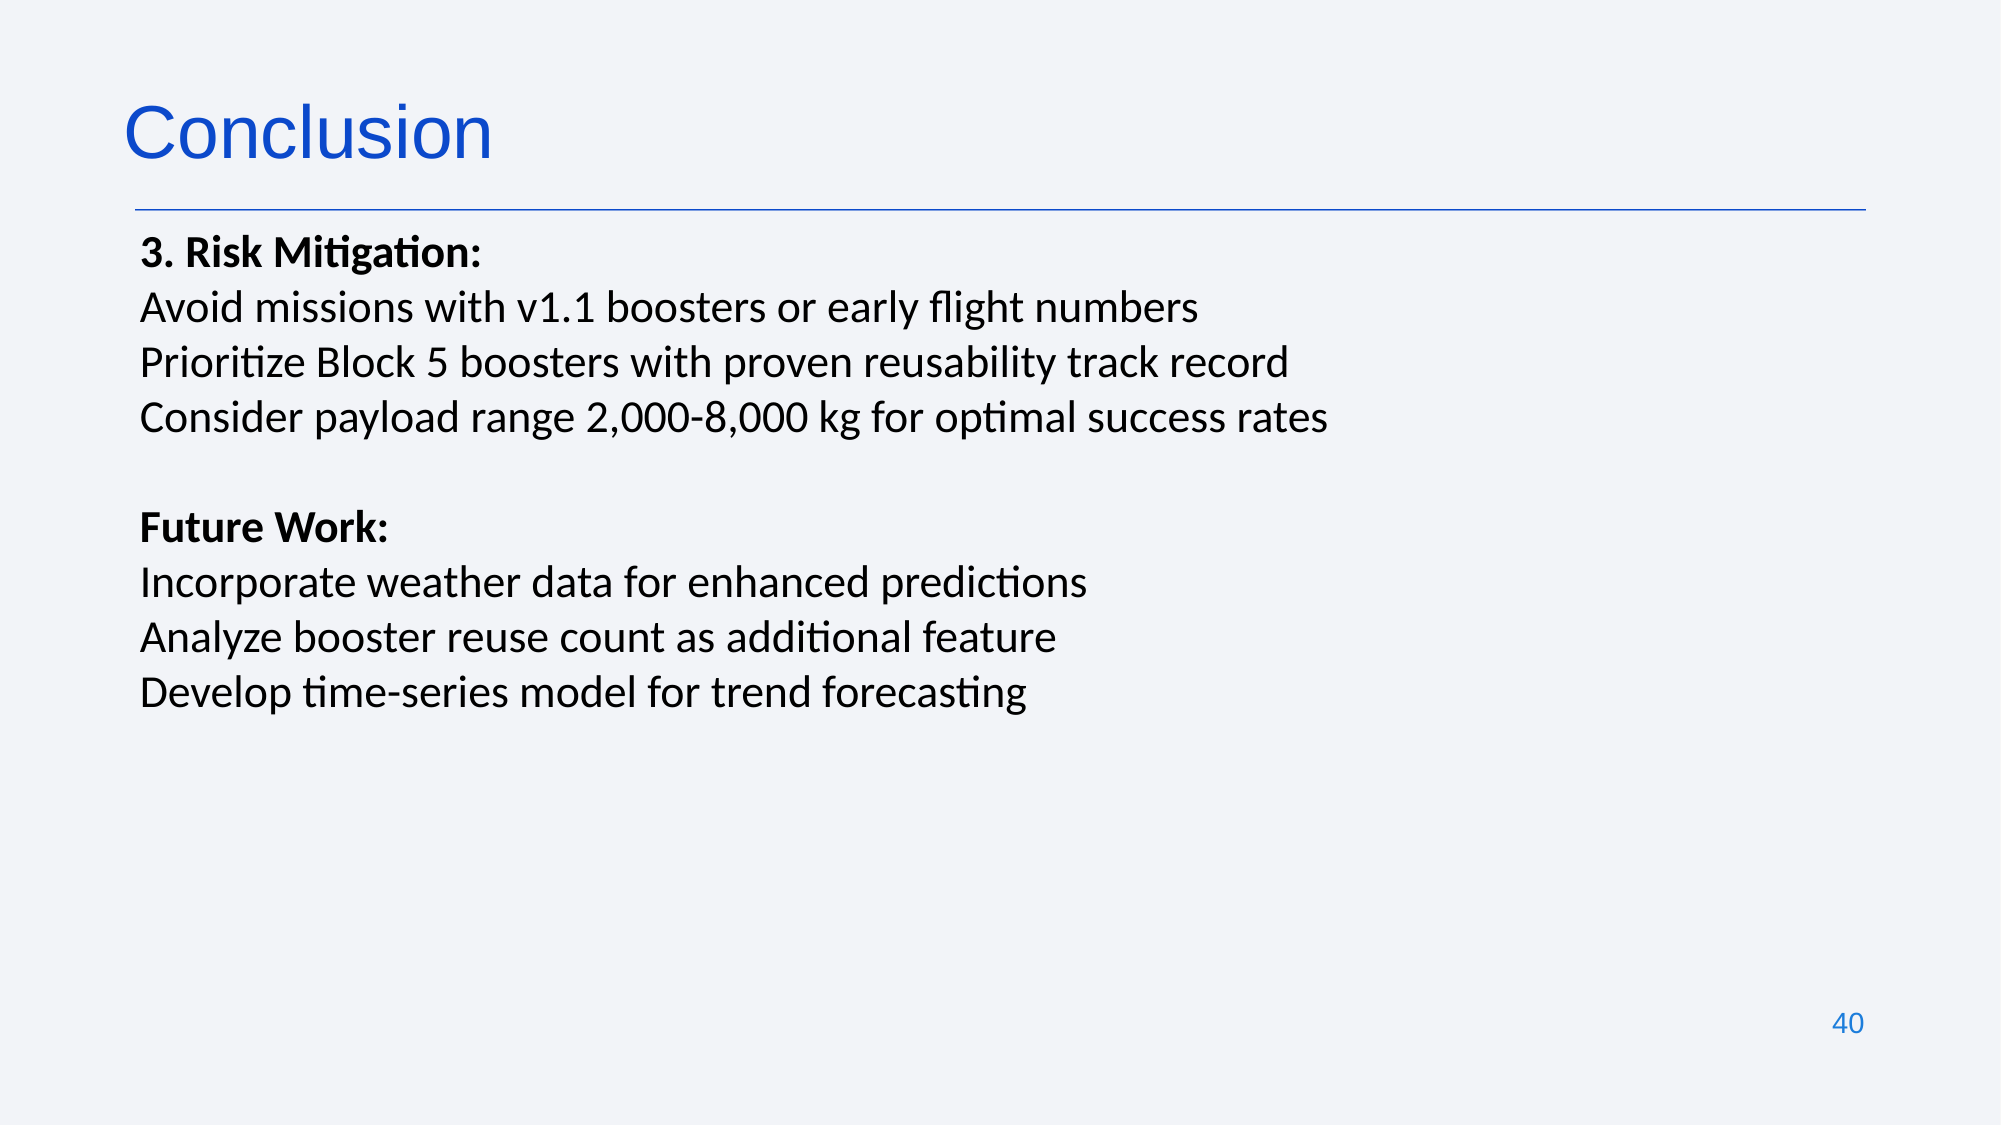

Conclusion
3. Risk Mitigation:
Avoid missions with v1.1 boosters or early flight numbers
Prioritize Block 5 boosters with proven reusability track record
Consider payload range 2,000-8,000 kg for optimal success rates

Future Work:
Incorporate weather data for enhanced predictions
Analyze booster reuse count as additional feature
Develop time-series model for trend forecasting
40